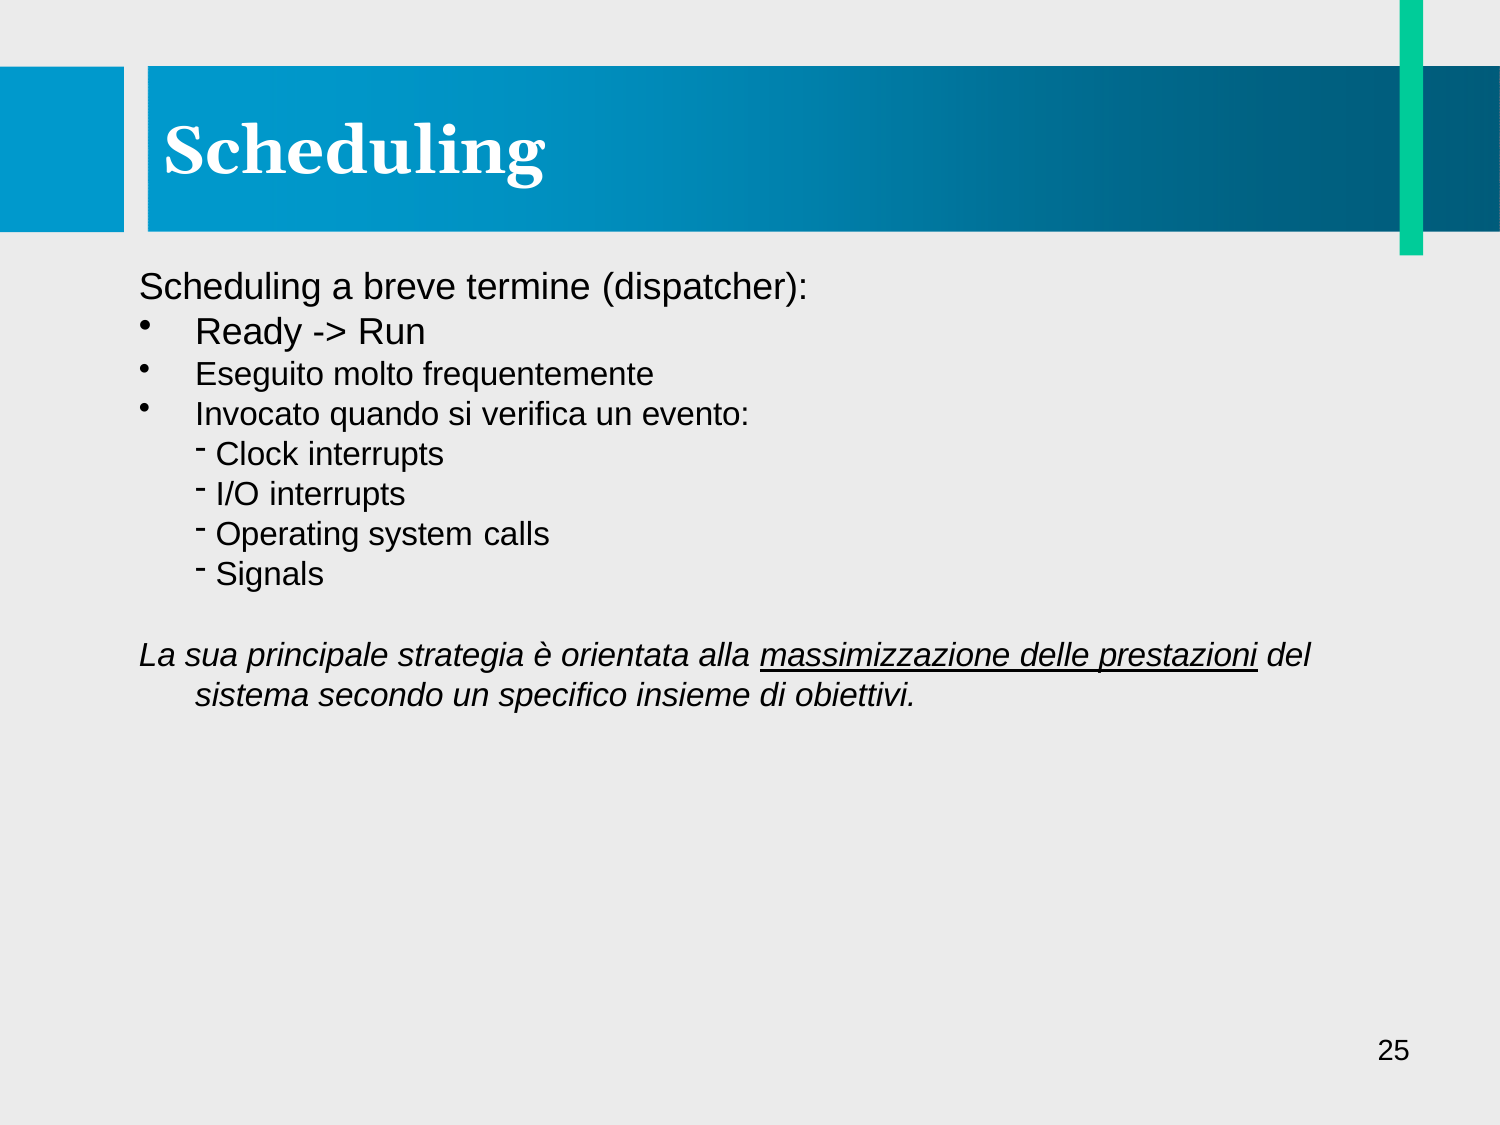

# Scheduling

Scheduling a breve termine (dispatcher):
Ready -> Run
Eseguito molto frequentemente
Invocato quando si verifica un evento:
Clock interrupts
I/O interrupts
Operating system calls
Signals

La sua principale strategia è orientata alla massimizzazione delle prestazioni del  sistema secondo un specifico insieme di obiettivi.
25